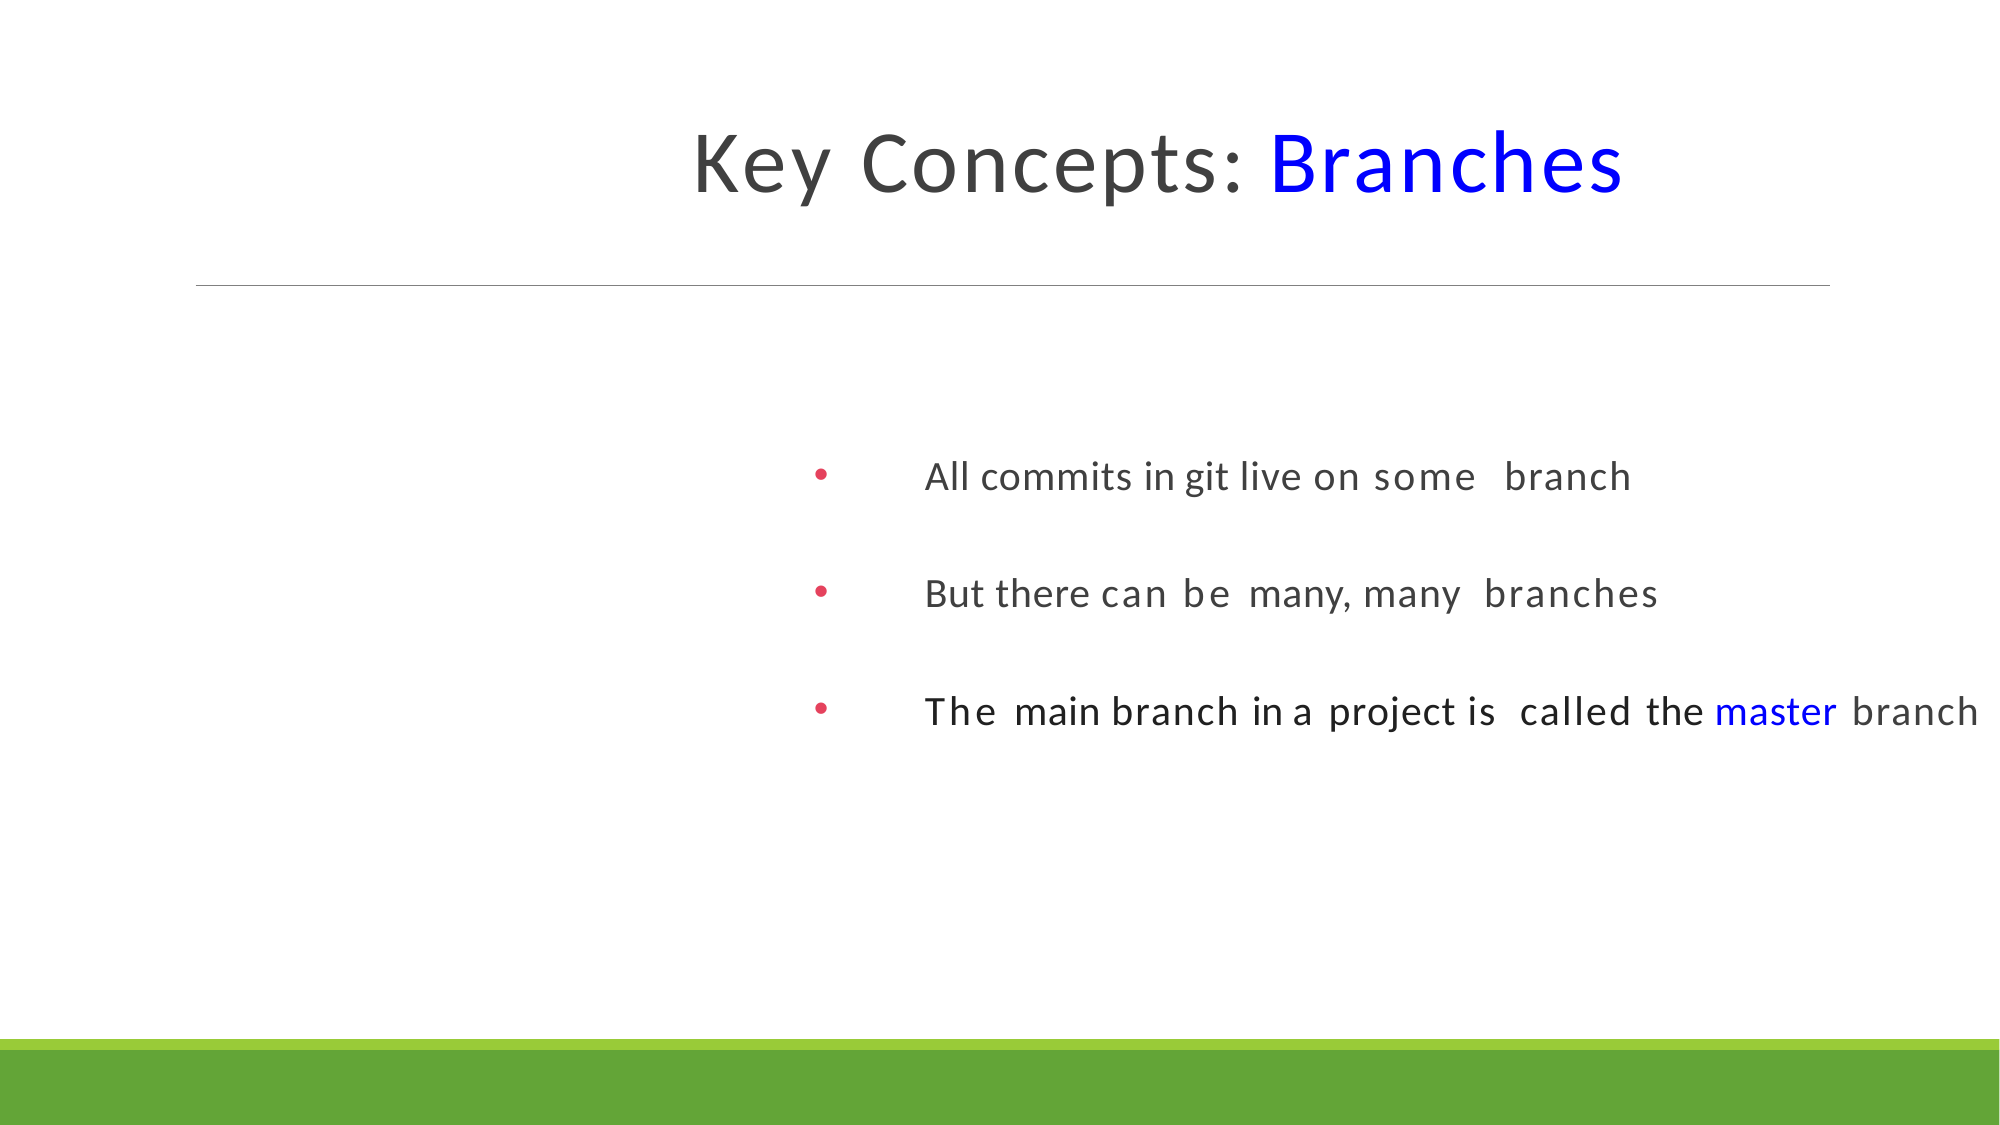

# Key Concepts: Branches
All commits in git live on some  branch
But there can be many, many  branches
The main branch in a project is  called the master branch